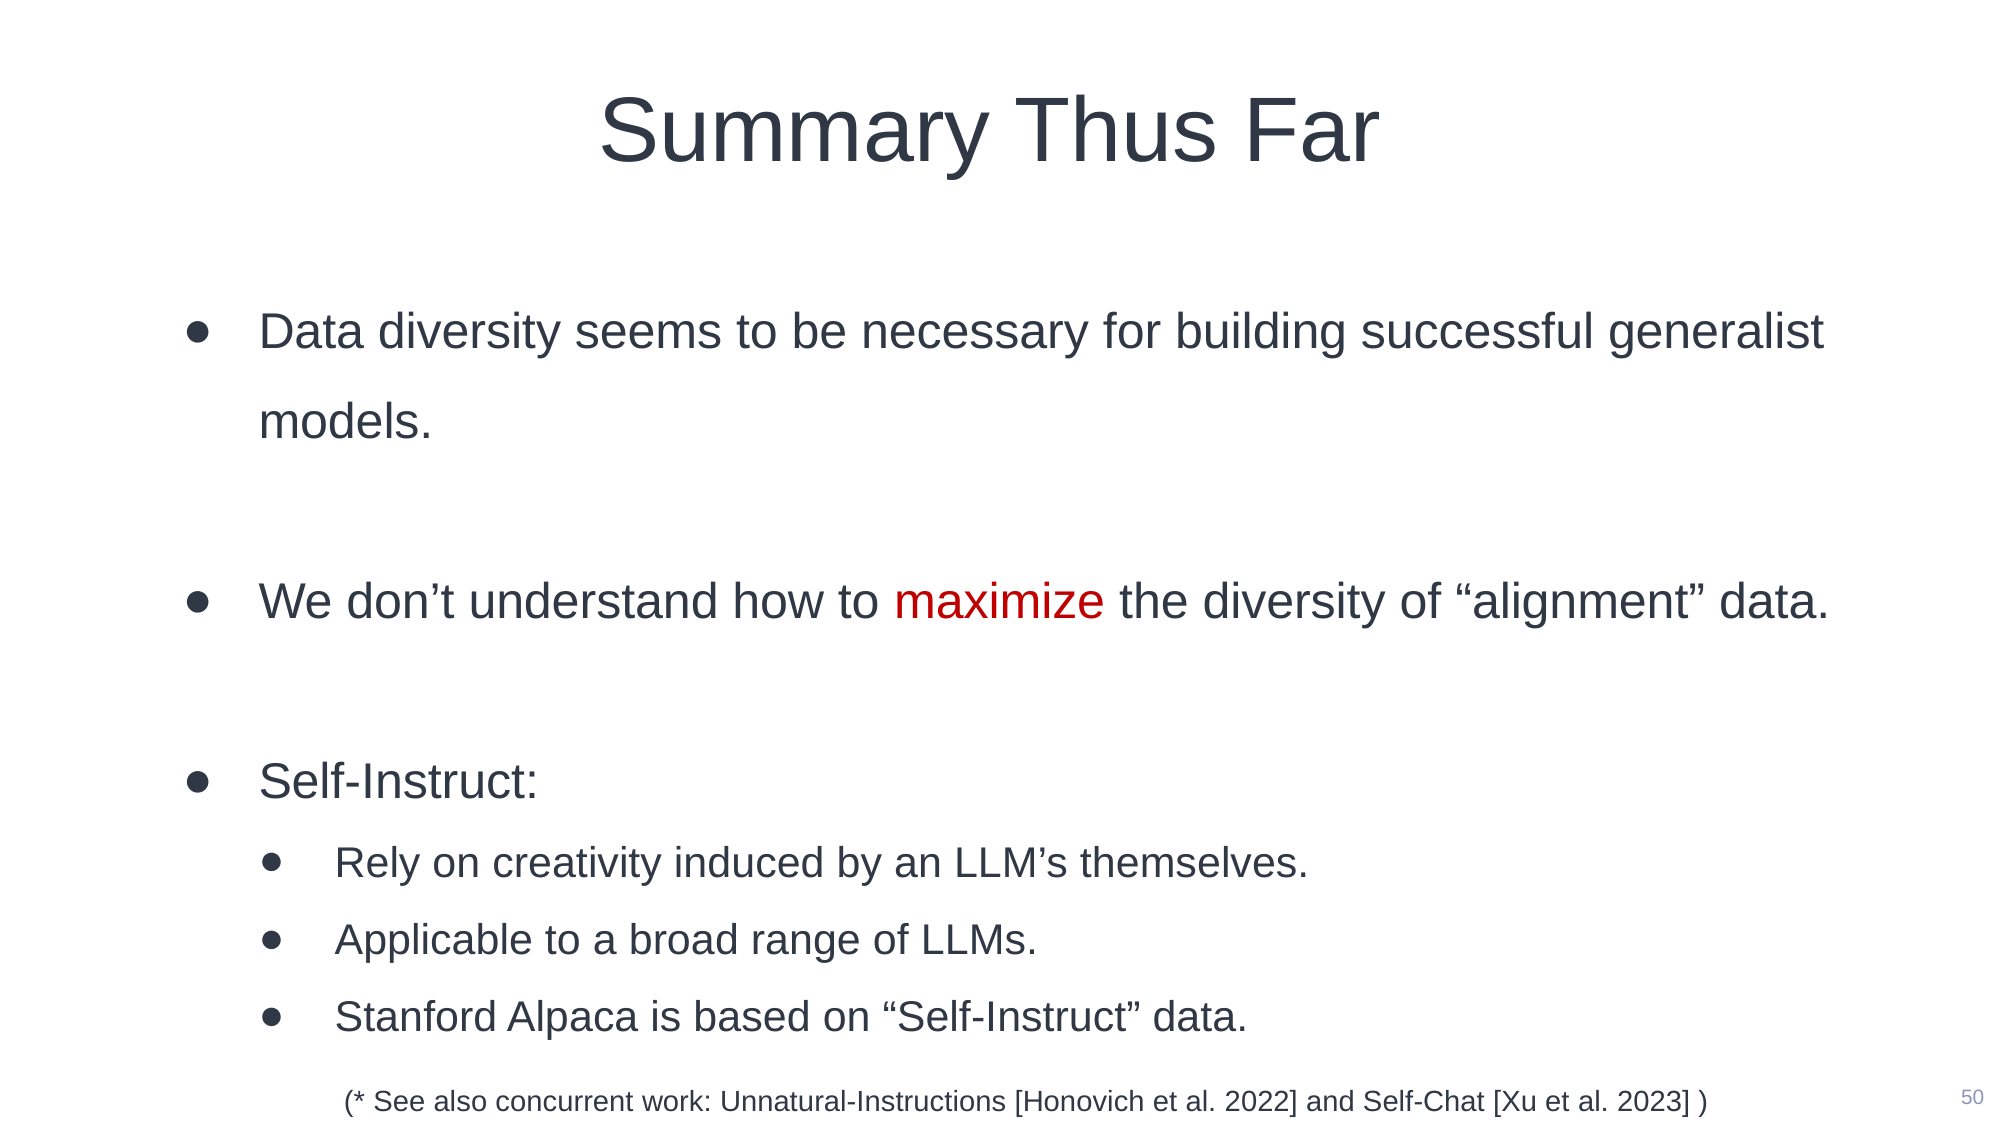

# Summary Thus Far
Data diversity seems to be necessary for building successful generalist models.

We don’t understand how to maximize the diversity of “alignment” data.

Self-Instruct:
Rely on creativity induced by an LLM’s themselves.
Applicable to a broad range of LLMs.
Stanford Alpaca is based on “Self-Instruct” data.
50
(* See also concurrent work: Unnatural-Instructions [Honovich et al. 2022] and Self-Chat [Xu et al. 2023] )